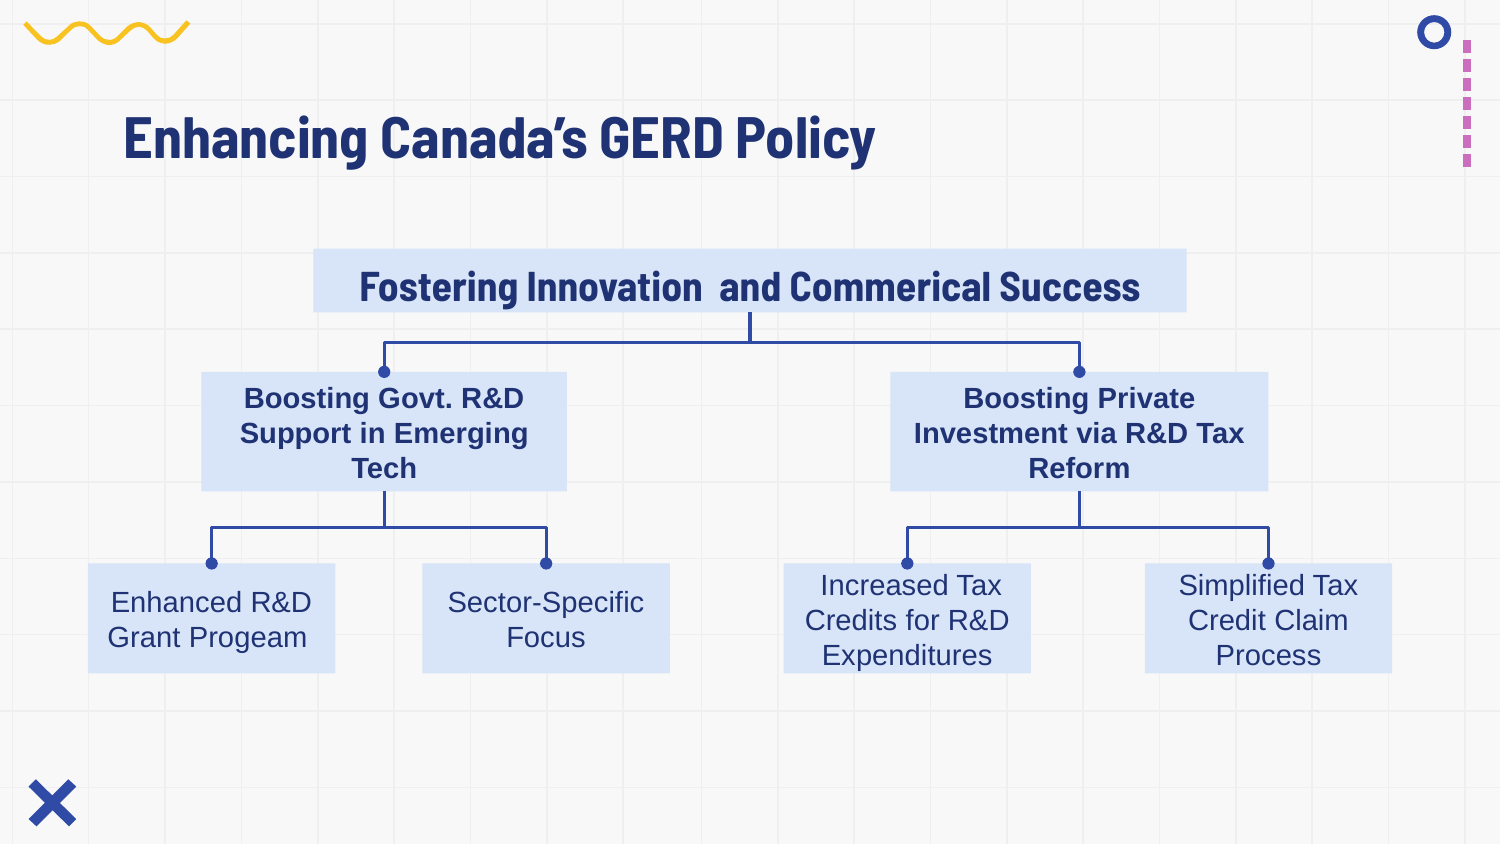

# Enhancing Canada’s GERD Policy

Fostering Innovation  and Commerical Success
Boosting Govt. R&D Support in Emerging Tech
Boosting Private Investment via R&D Tax Reform
Enhanced R&D Grant Progeam
Sector-Specific Focus
 Increased Tax Credits for R&D Expenditures
Simplified Tax Credit Claim Process